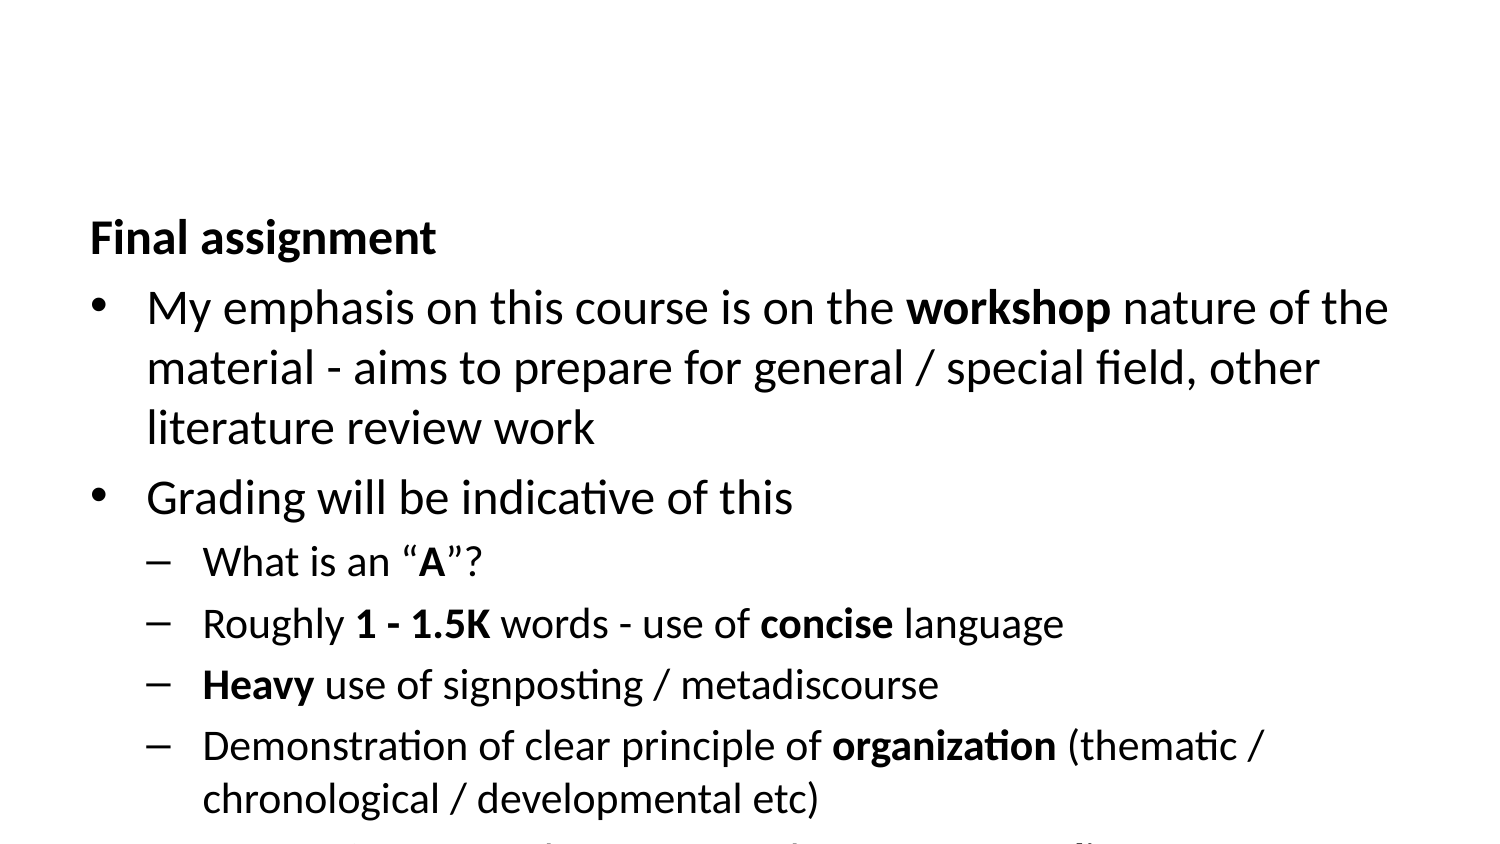

Final assignment
My emphasis on this course is on the workshop nature of the material - aims to prepare for general / special field, other literature review work
Grading will be indicative of this
What is an “A”?
Roughly 1 - 1.5K words - use of concise language
Heavy use of signposting / metadiscourse
Demonstration of clear principle of organization (thematic / chronological / developmental etc)
Appropriate use of language for the apparent audience
Some sense of an independent and critical stance toward your material
Statement of gap filled (or space to be produced) by your research
And the persuasiveness of this statement, given the preceding evidence from the literature
Due acknowledgement of AI
I won’t know your field: I won’t be grading on whether you include everything